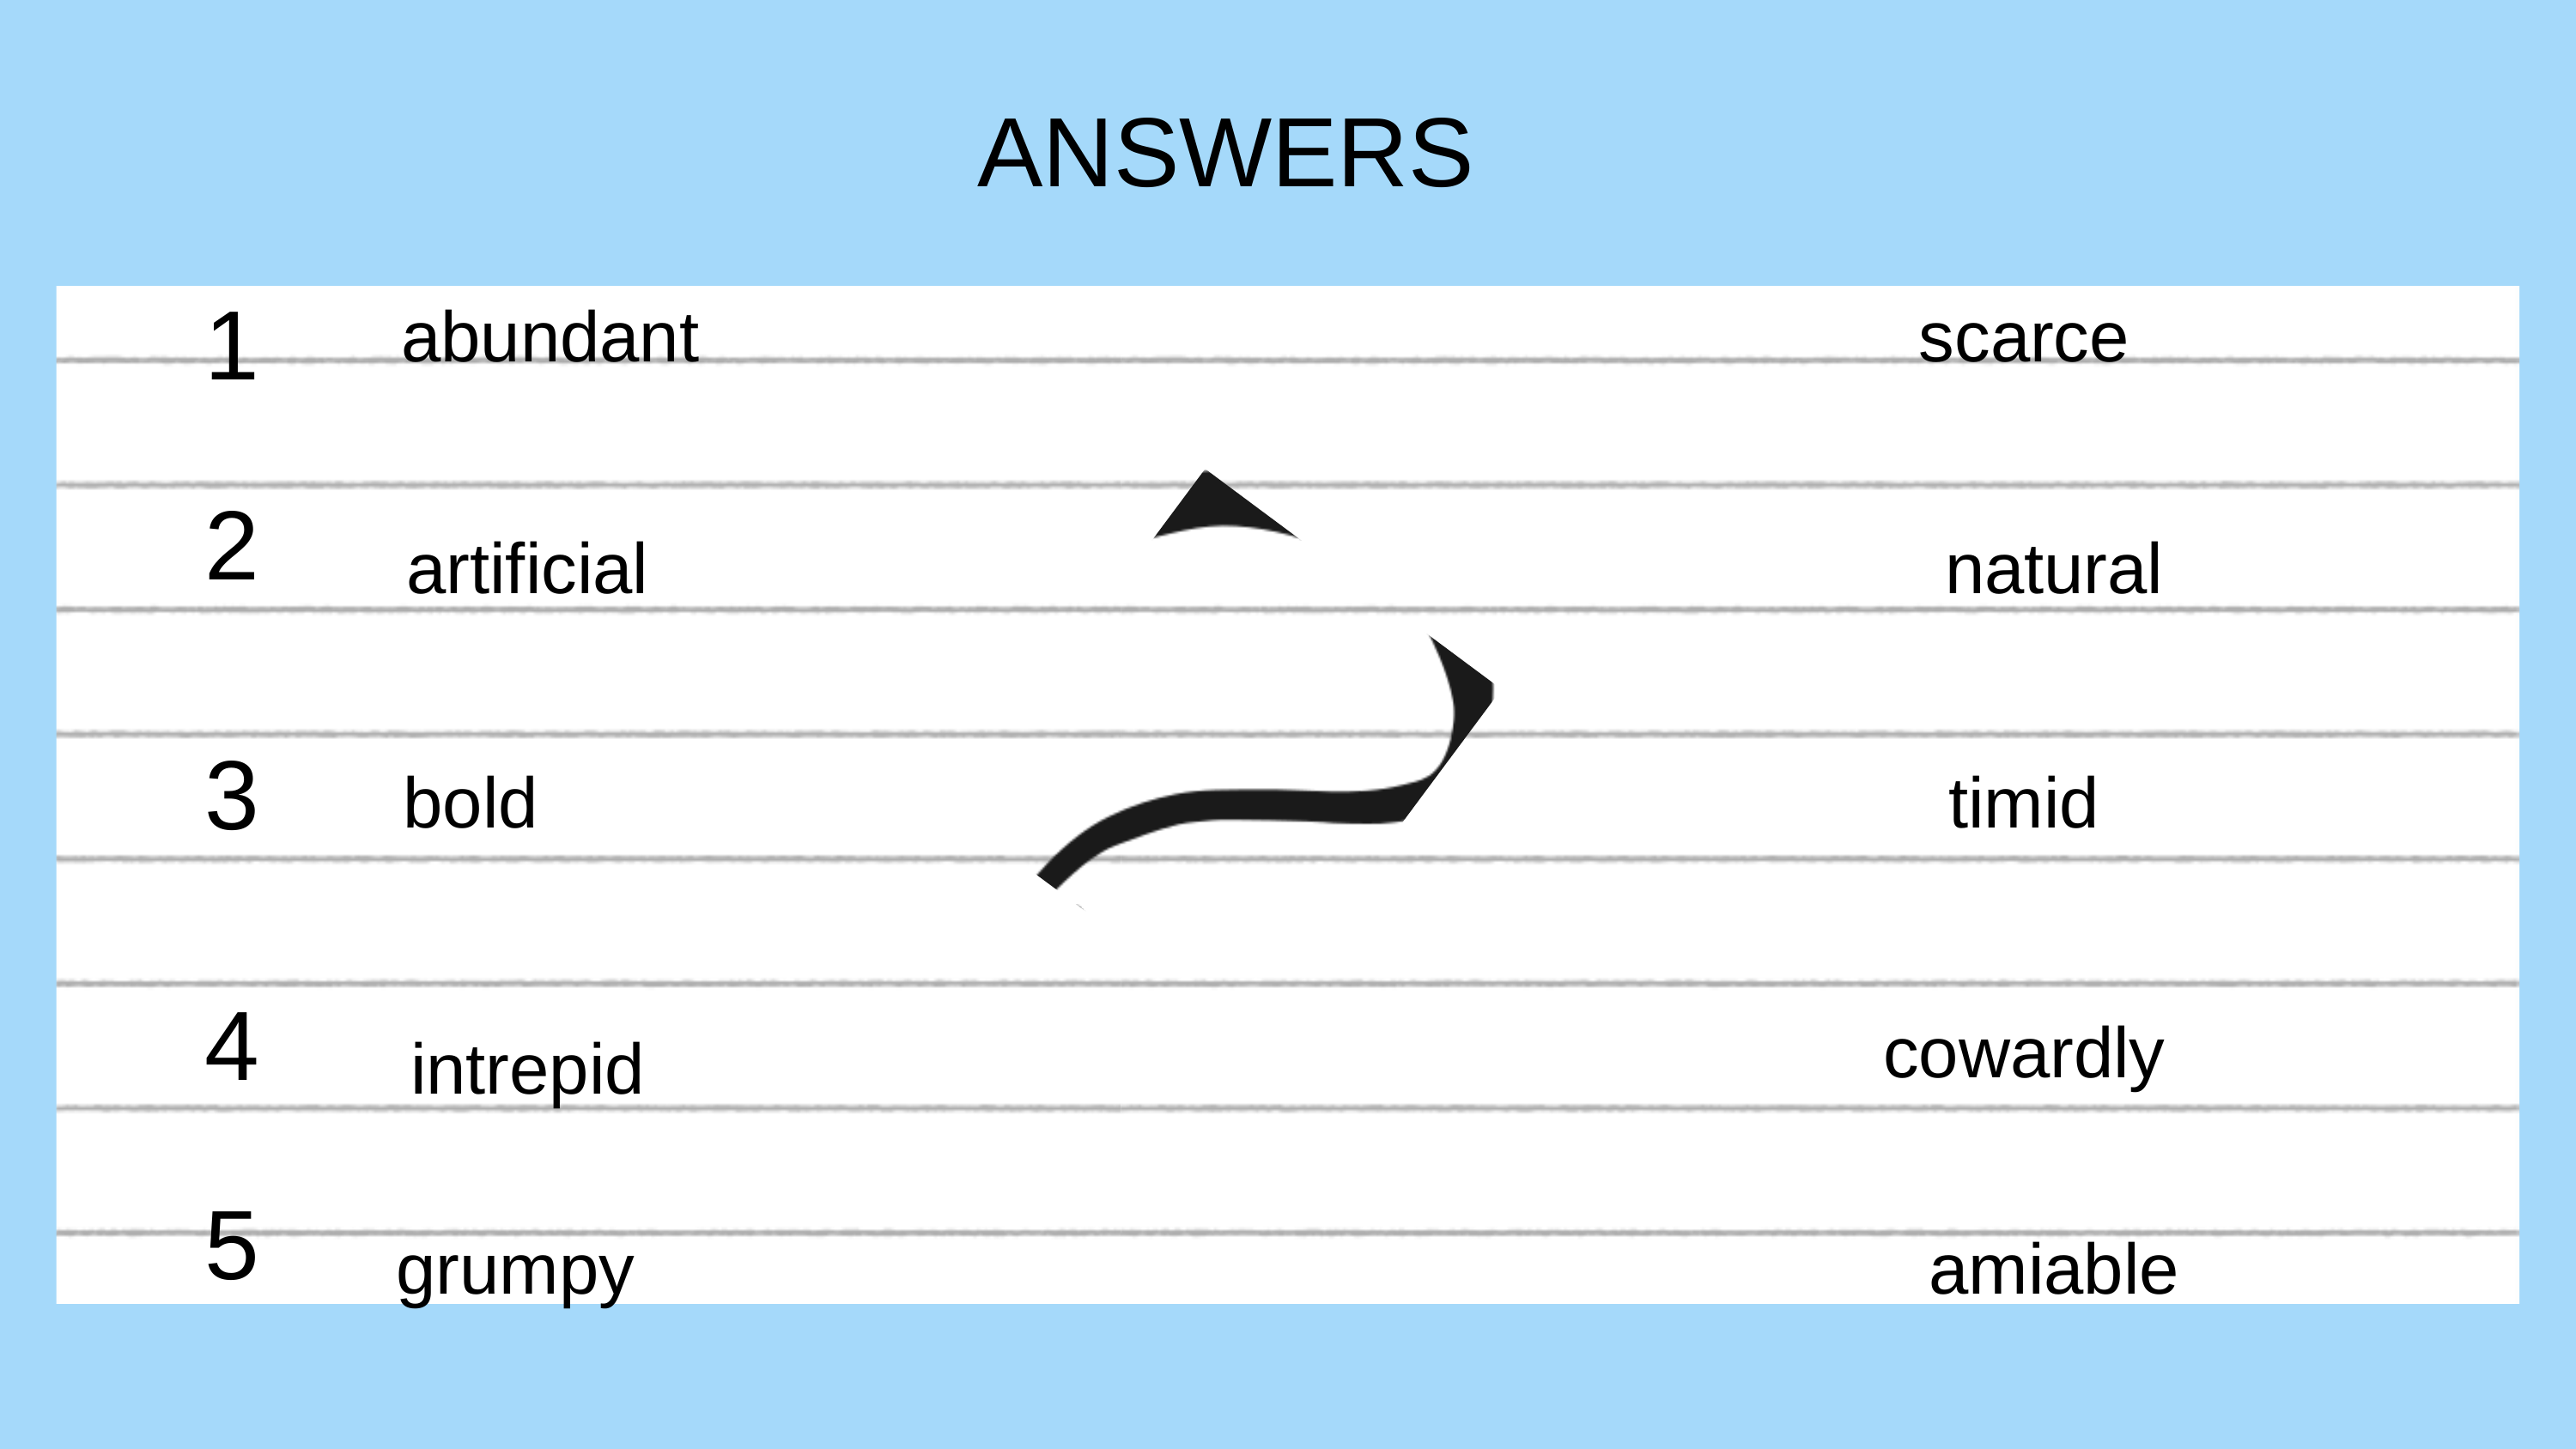

ANSWERS

1
abundant
scarce

2
artificial
natural

3
bold
timid
4
cowardly
intrepid
5
grumpy
amiable